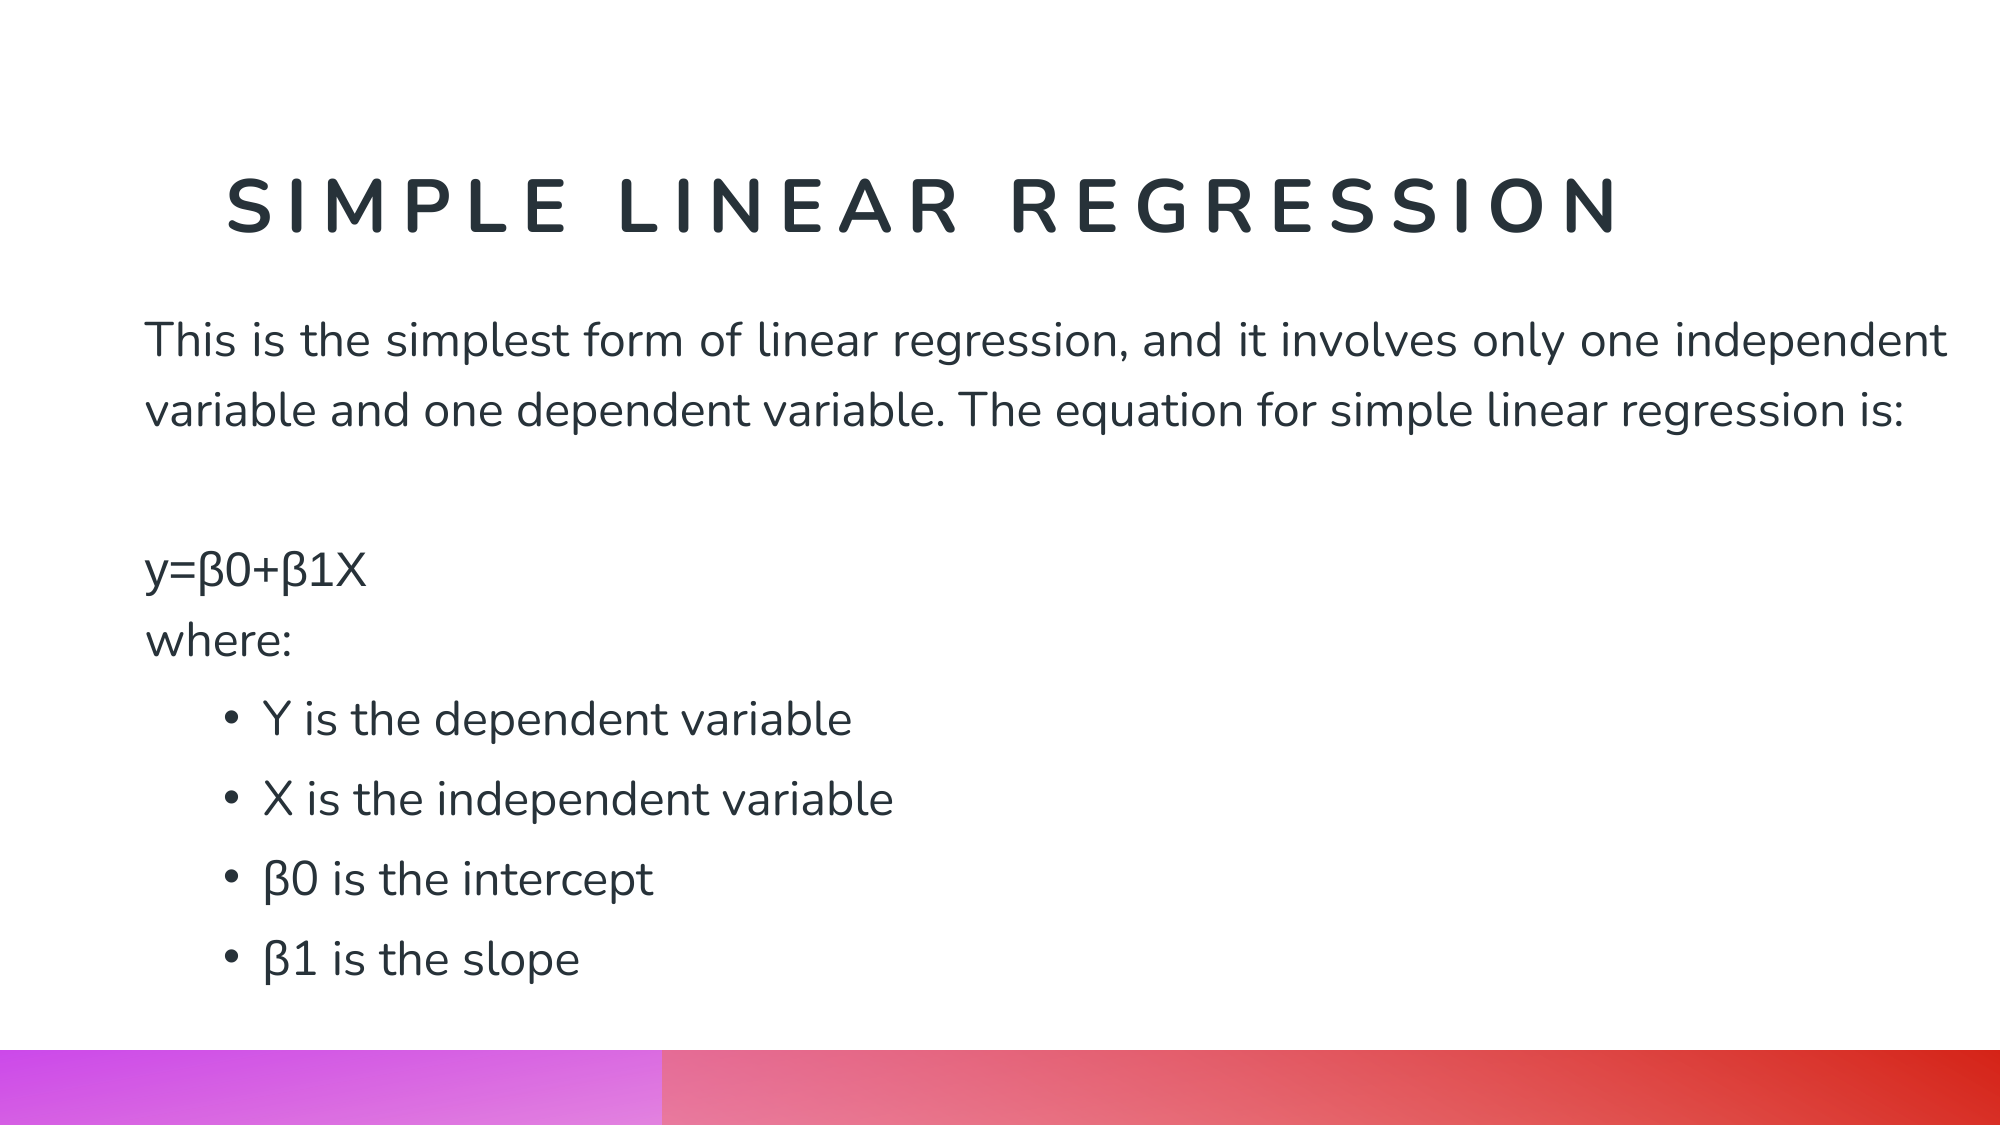

# Simple Linear Regression
This is the simplest form of linear regression, and it involves only one independent variable and one dependent variable. The equation for simple linear regression is:
y=β0+β1X
where:
Y is the dependent variable
X is the independent variable
β0 is the intercept
β1 is the slope